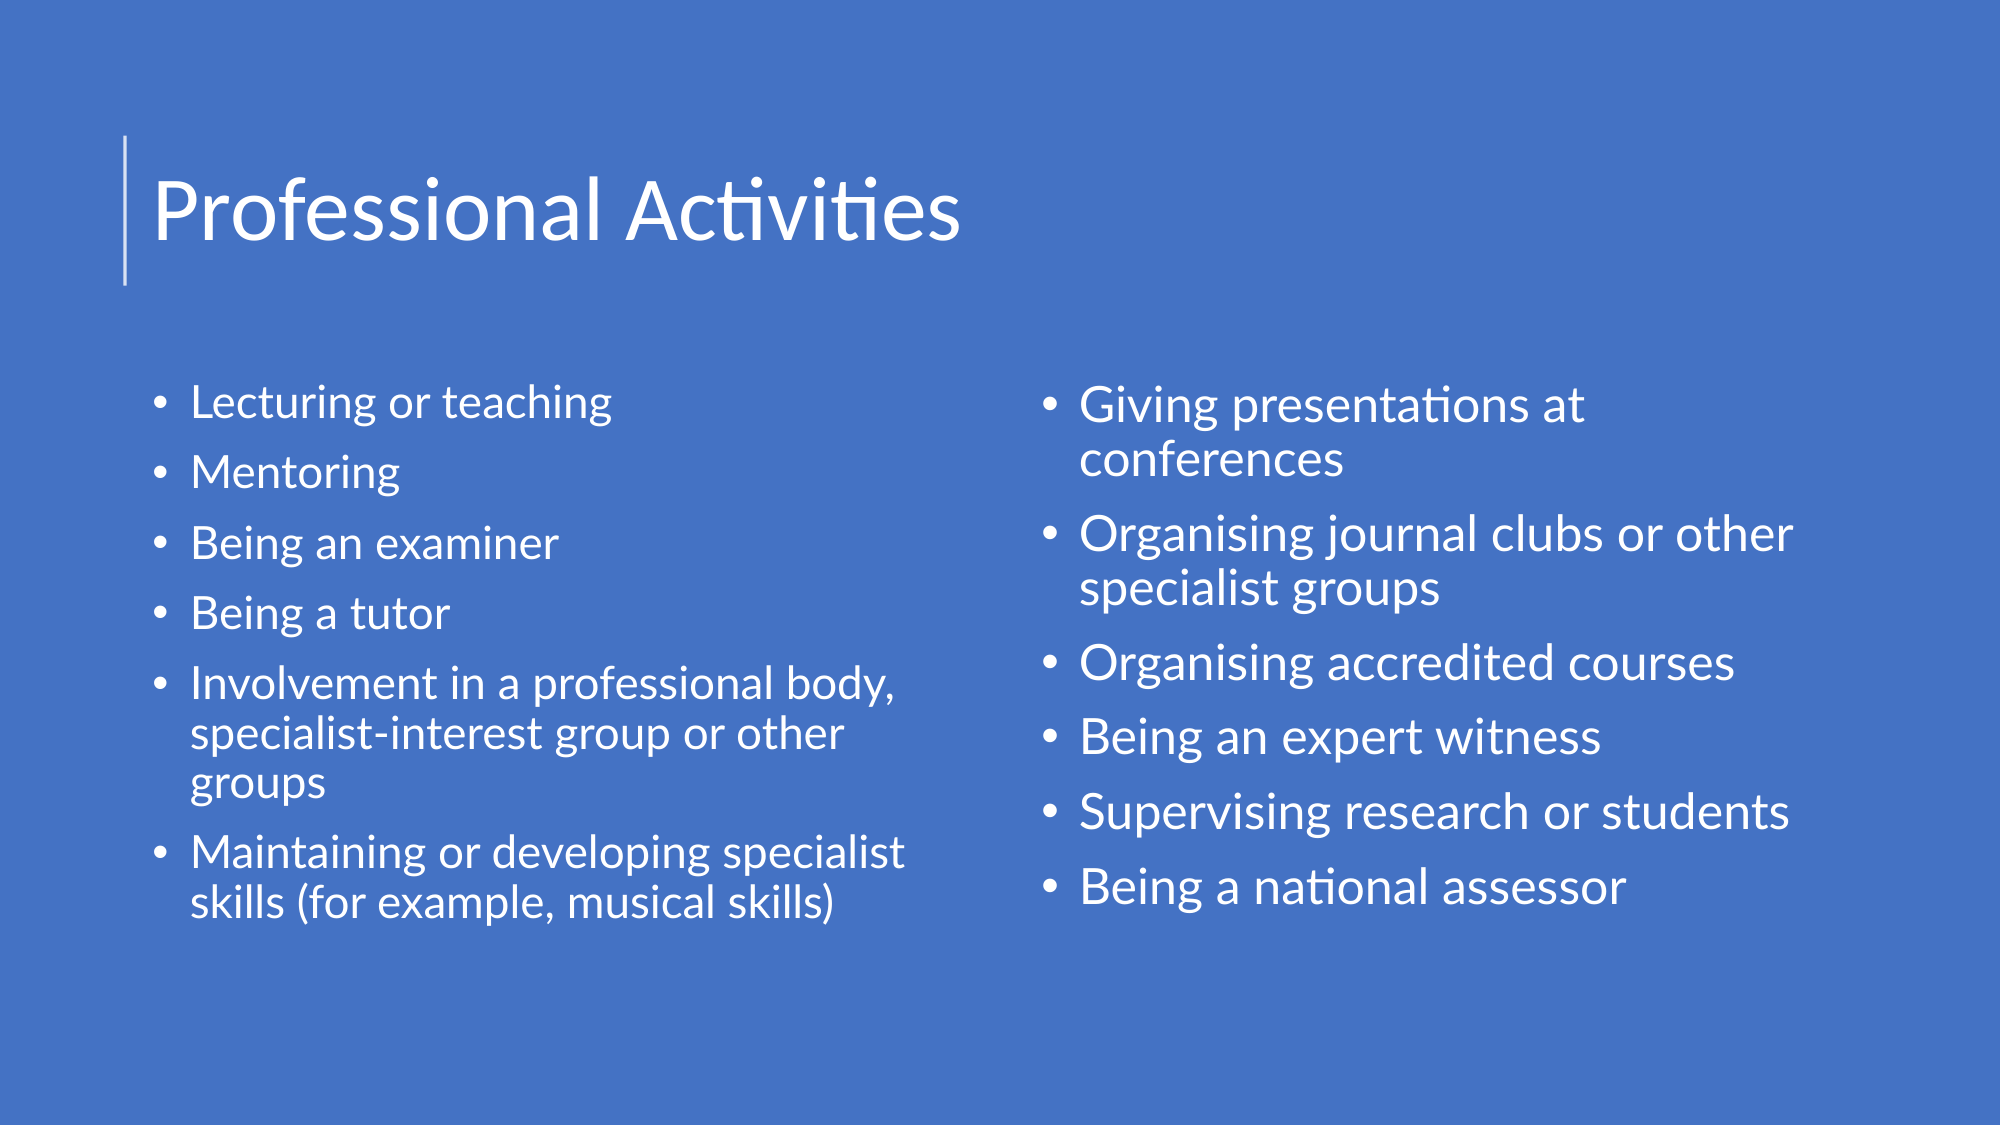

# Professional Activities
Lecturing or teaching
Mentoring
Being an examiner
Being a tutor
Involvement in a professional body, specialist-interest group or other groups
Maintaining or developing specialist skills (for example, musical skills)

Giving presentations at conferences
Organising journal clubs or other specialist groups
Organising accredited courses
Being an expert witness
Supervising research or students
Being a national assessor